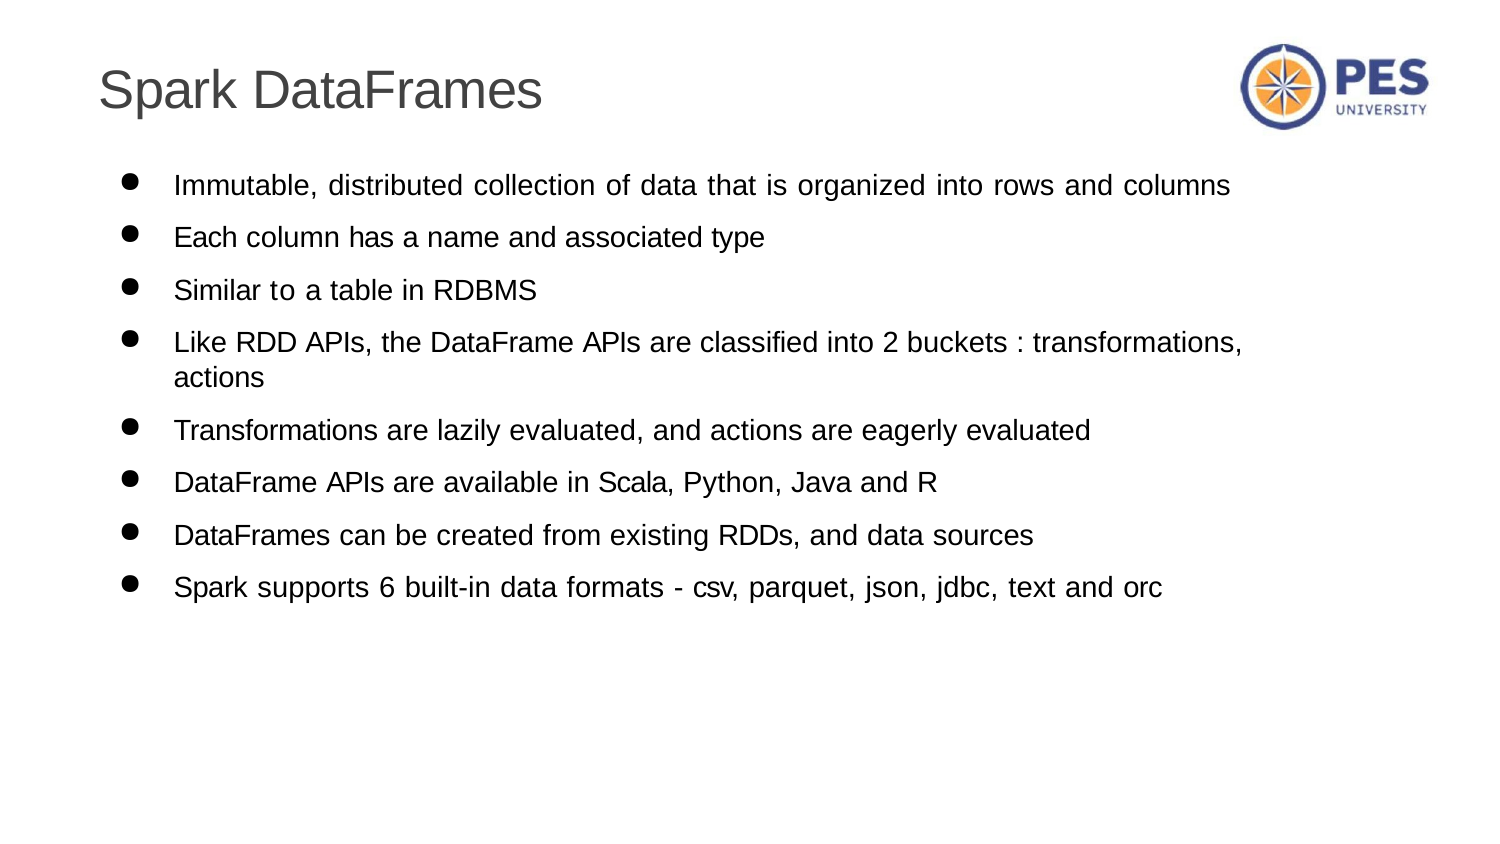

# Spark DataFrames
Immutable, distributed collection of data that is organized into rows and columns
Each column has a name and associated type
Similar to a table in RDBMS
Like RDD APIs, the DataFrame APIs are classified into 2 buckets : transformations, actions
Transformations are lazily evaluated, and actions are eagerly evaluated
DataFrame APIs are available in Scala, Python, Java and R
DataFrames can be created from existing RDDs, and data sources
Spark supports 6 built-in data formats - csv, parquet, json, jdbc, text and orc